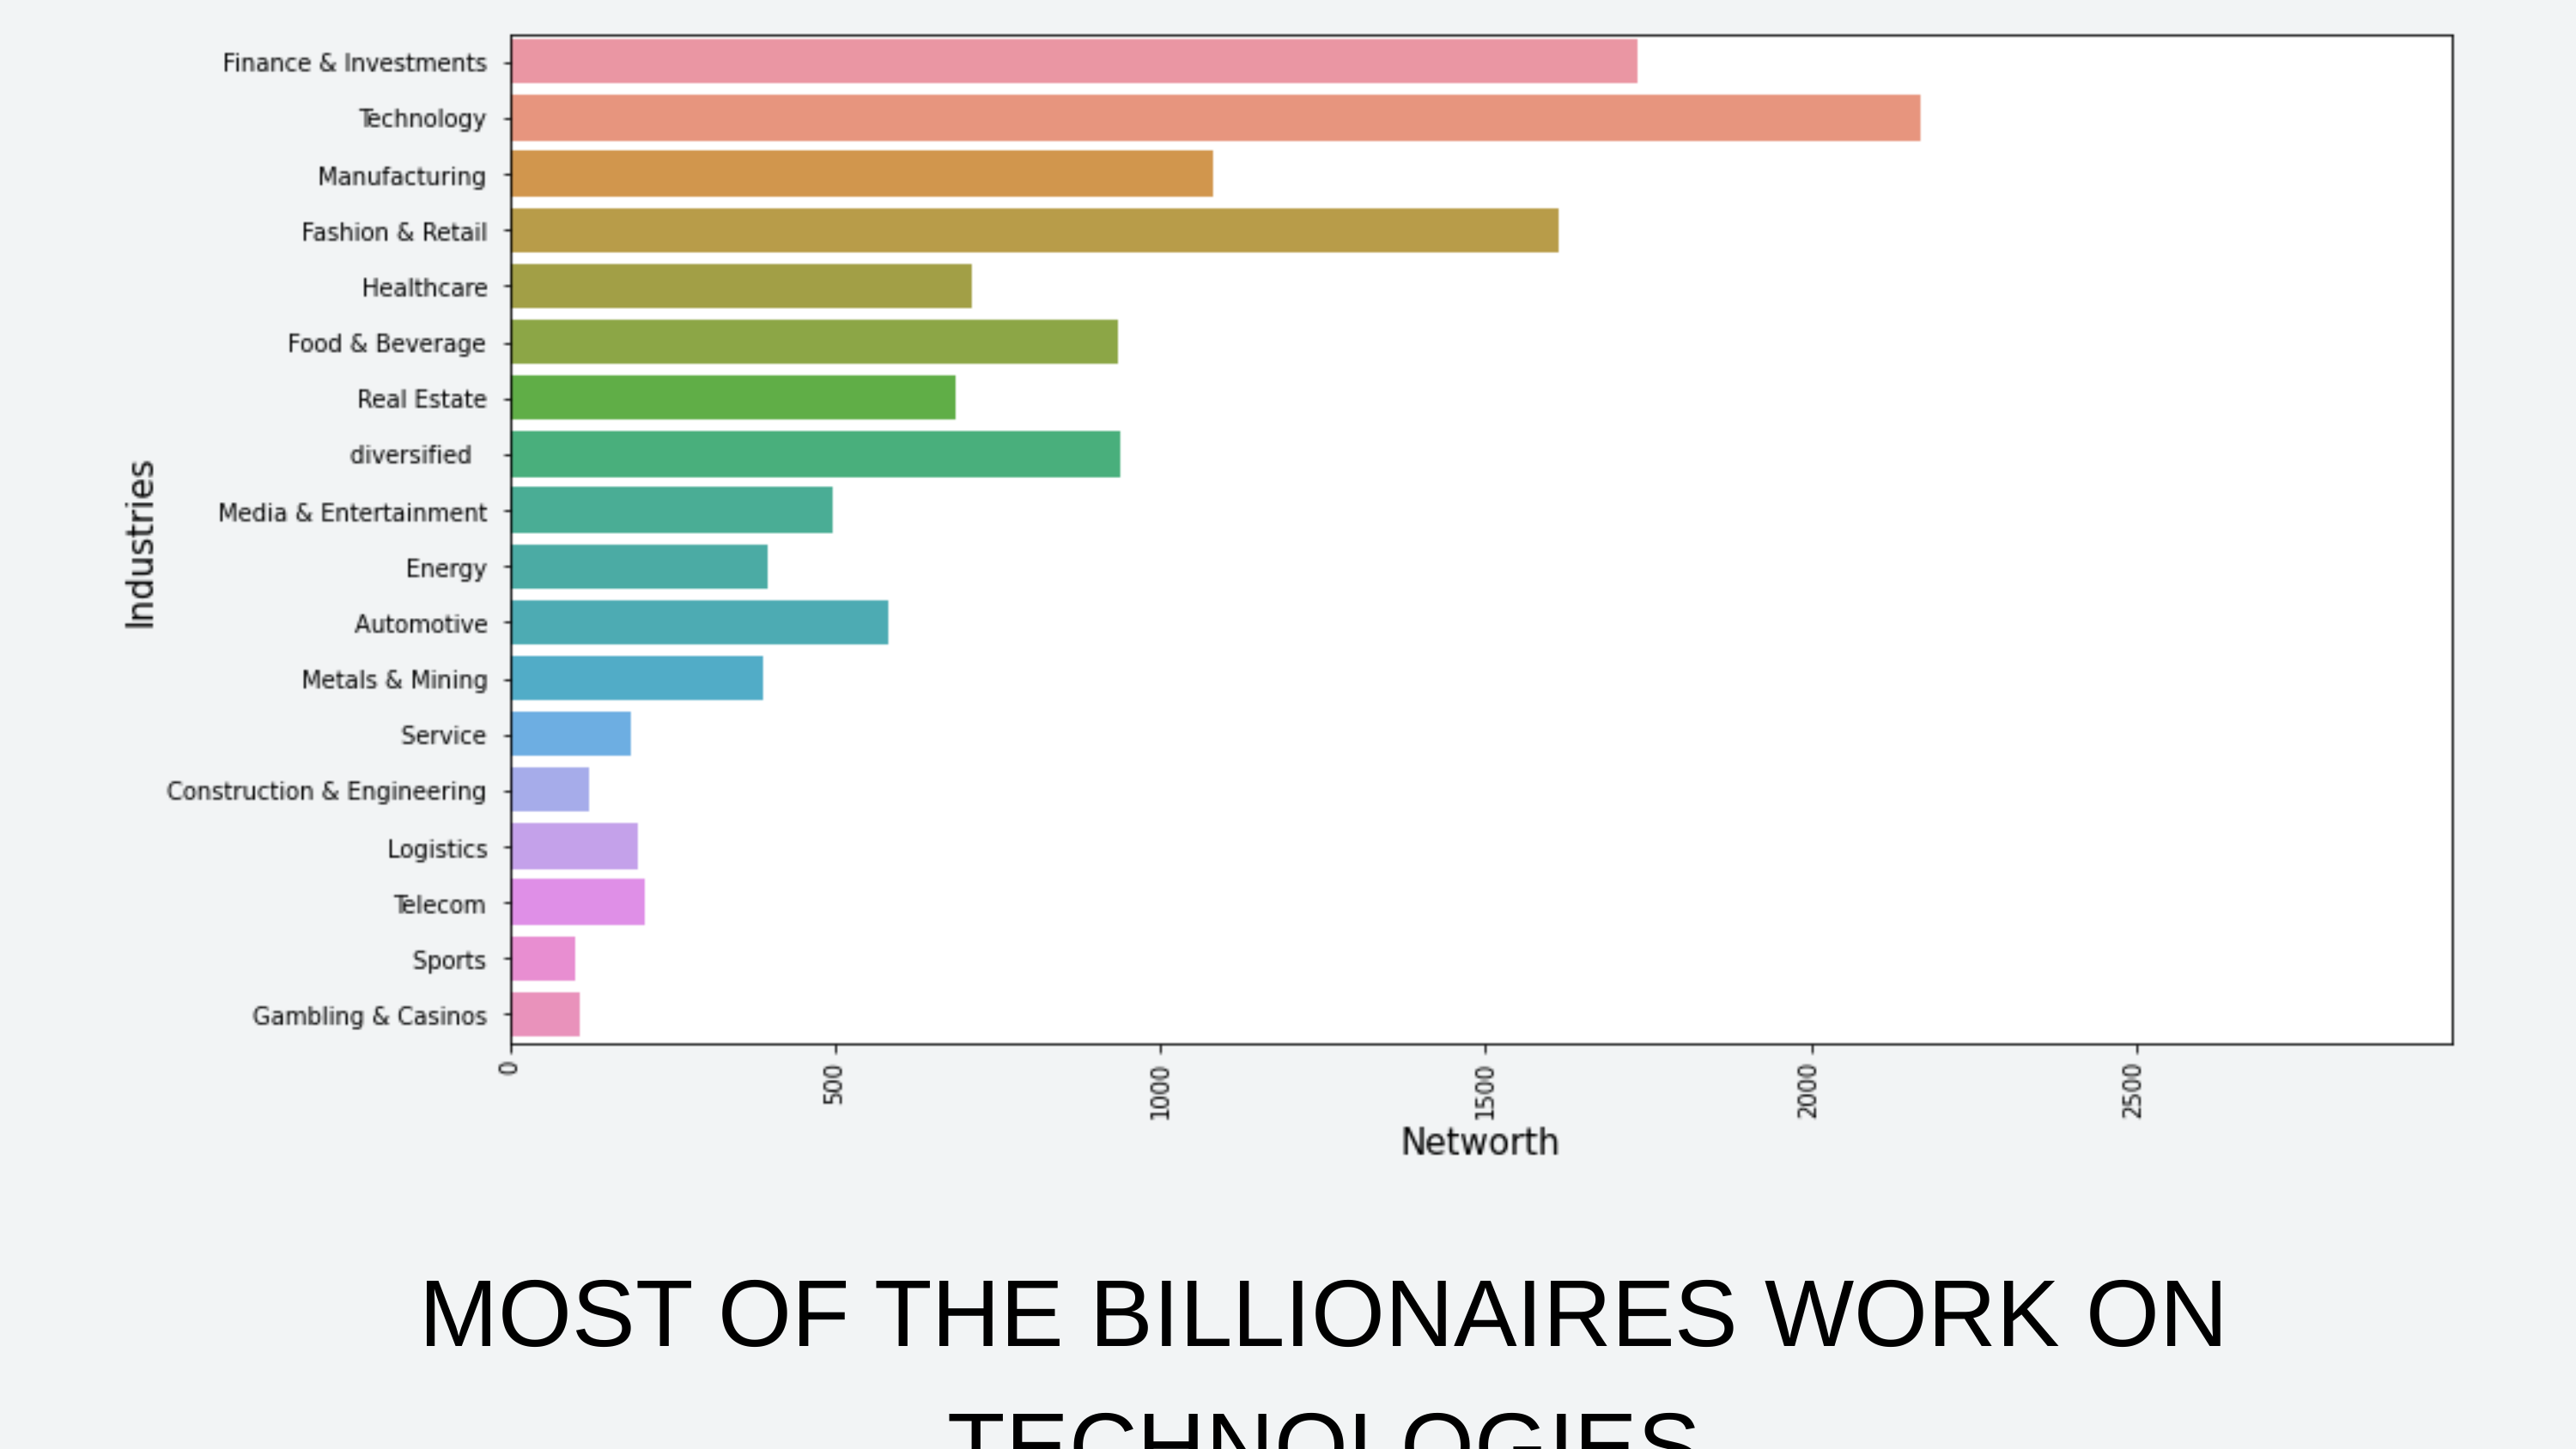

MOST OF THE BILLIONAIRES WORK ON TECHNOLOGIES